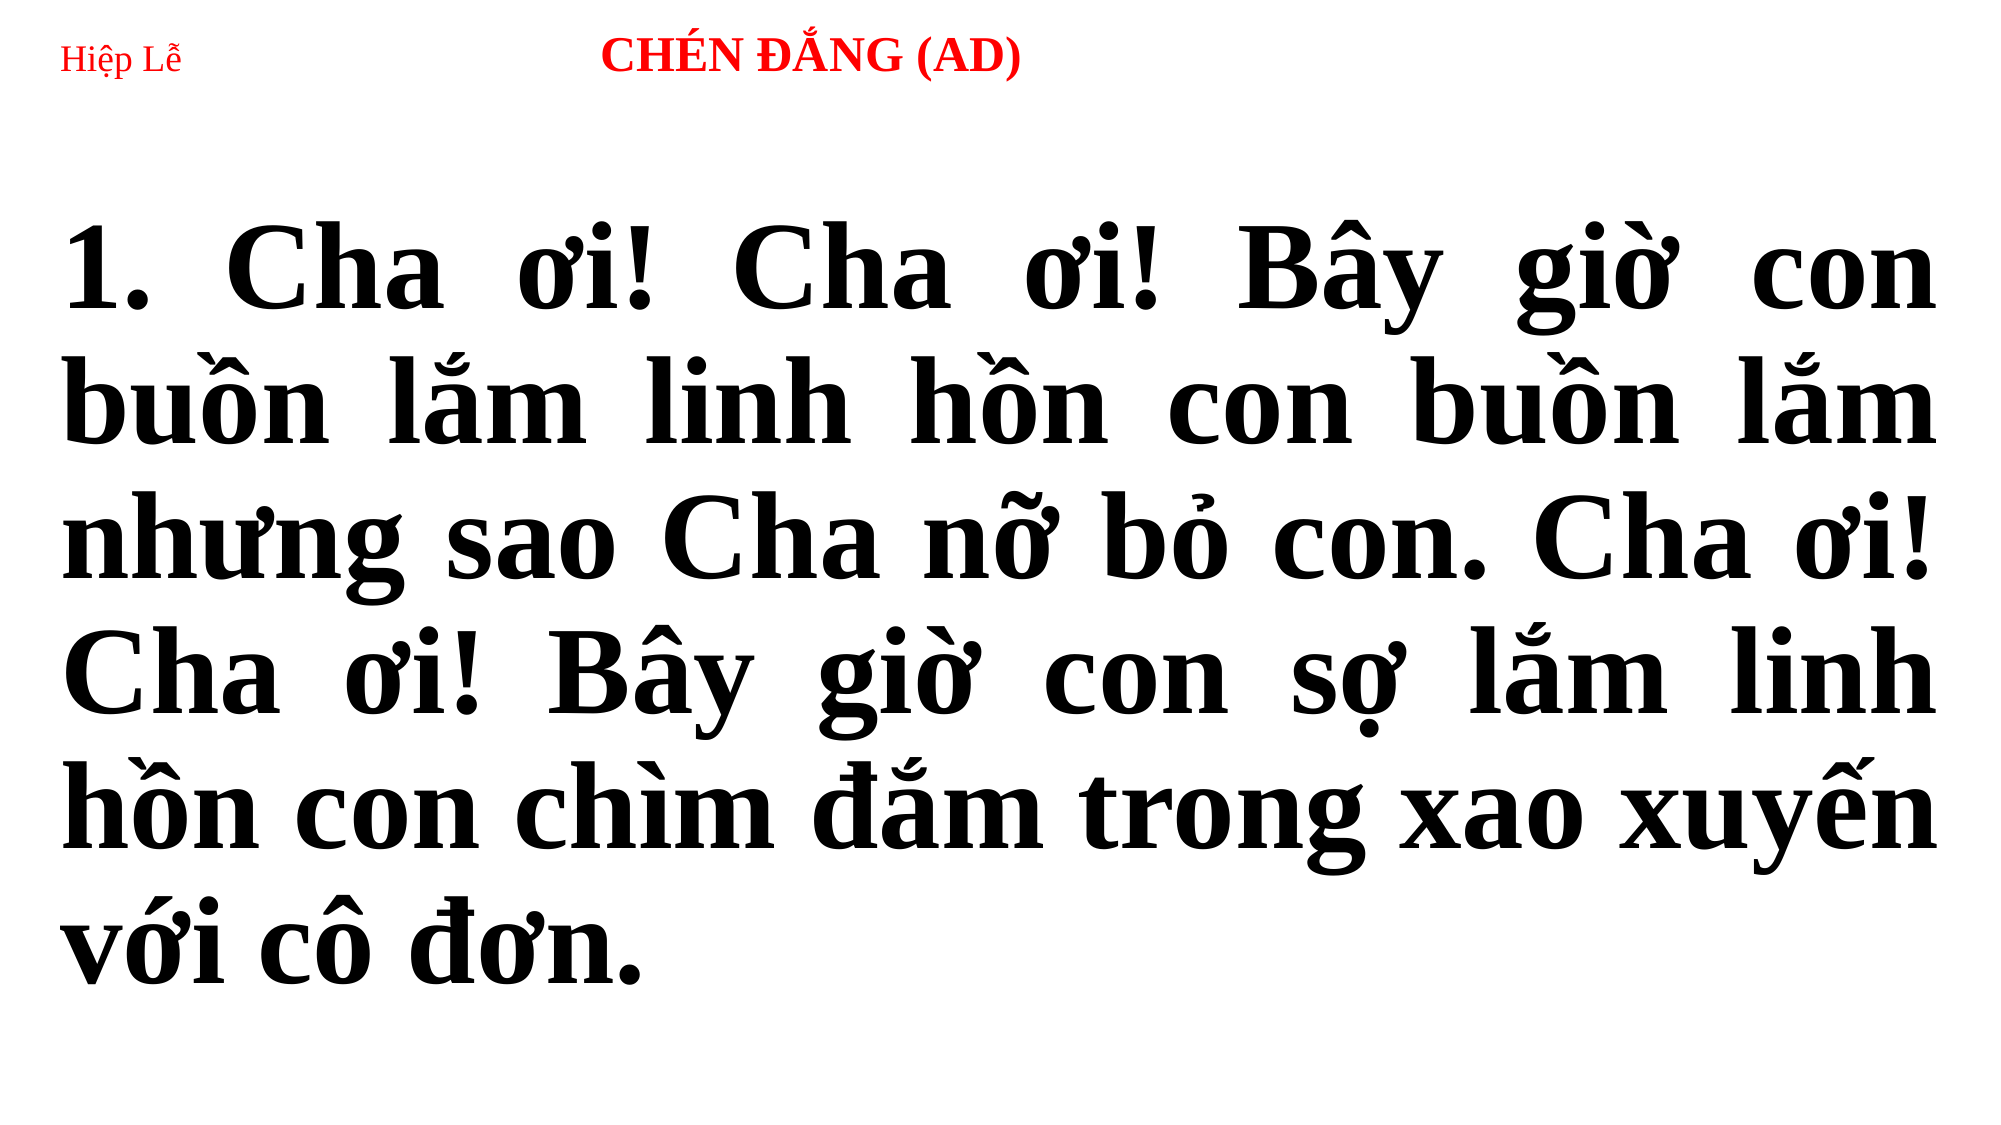

# Hiệp Lễ                                            CHÉN ĐẮNG (AD)
1. Cha ơi! Cha ơi! Bây giờ con buồn lắm linh hồn con buồn lắm nhưng sao Cha nỡ bỏ con. Cha ơi! Cha ơi! Bây giờ con sợ lắm linh hồn con chìm đắm trong xao xuyến với cô đơn.